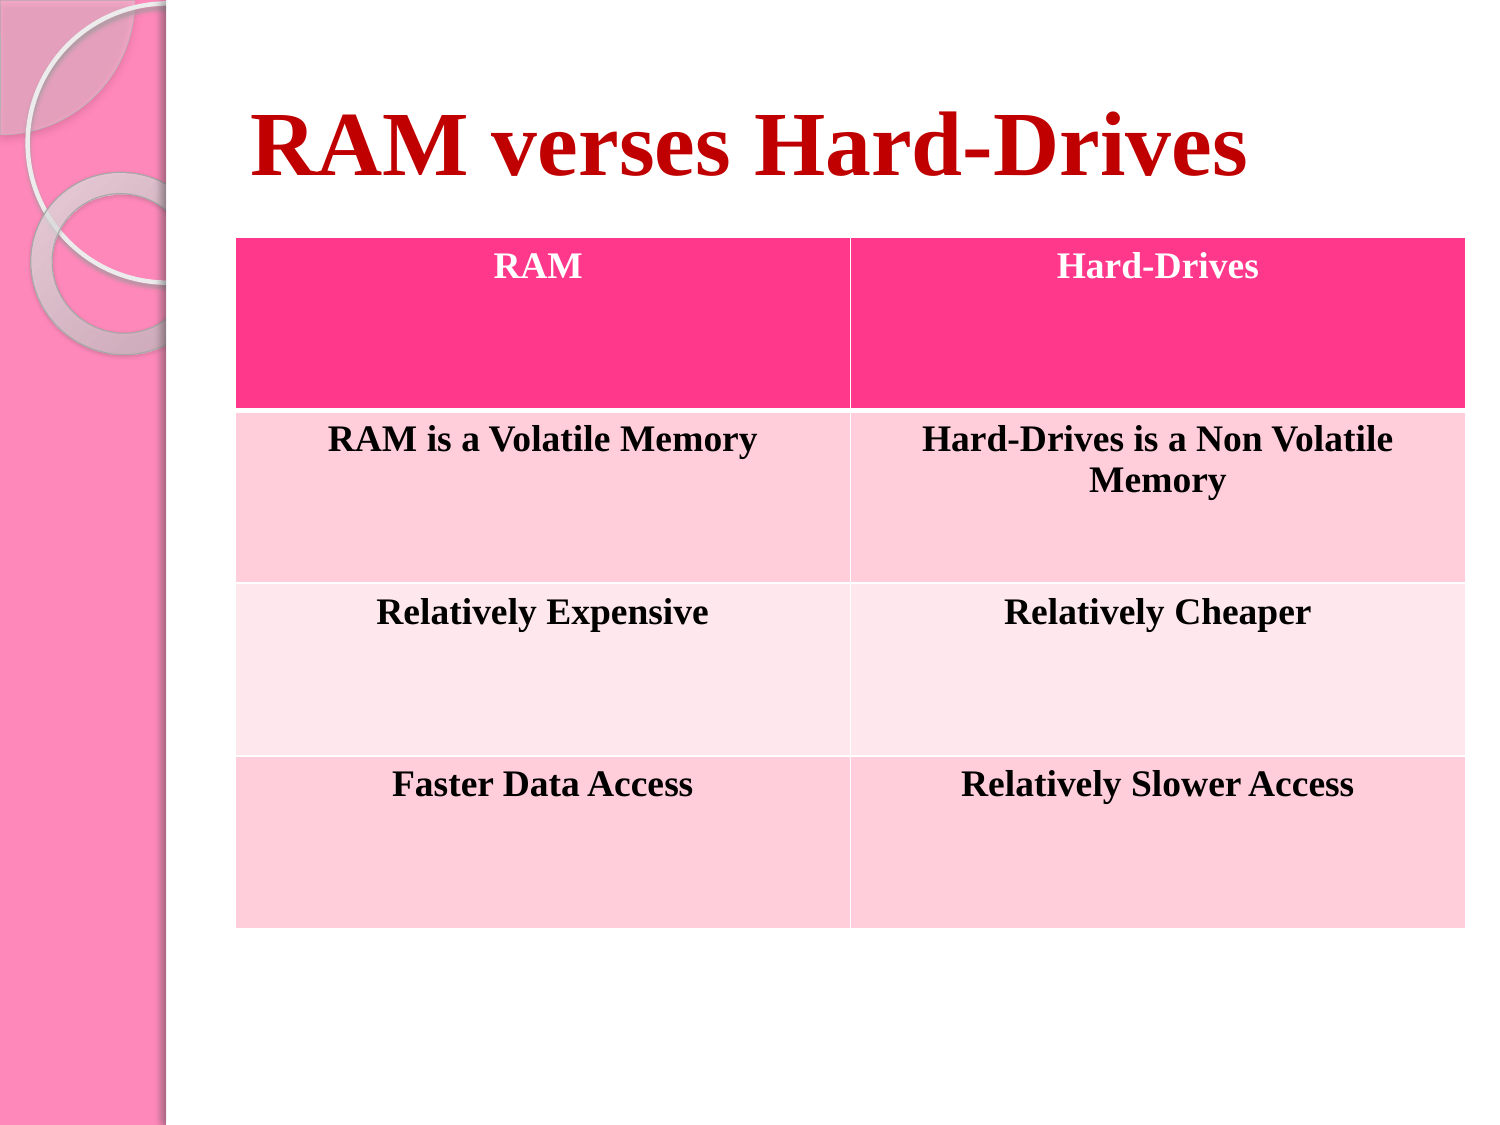

# RAM verses Hard-Drives
| RAM | Hard-Drives |
| --- | --- |
| RAM is a Volatile Memory | Hard-Drives is a Non Volatile Memory |
| Relatively Expensive | Relatively Cheaper |
| Faster Data Access | Relatively Slower Access |